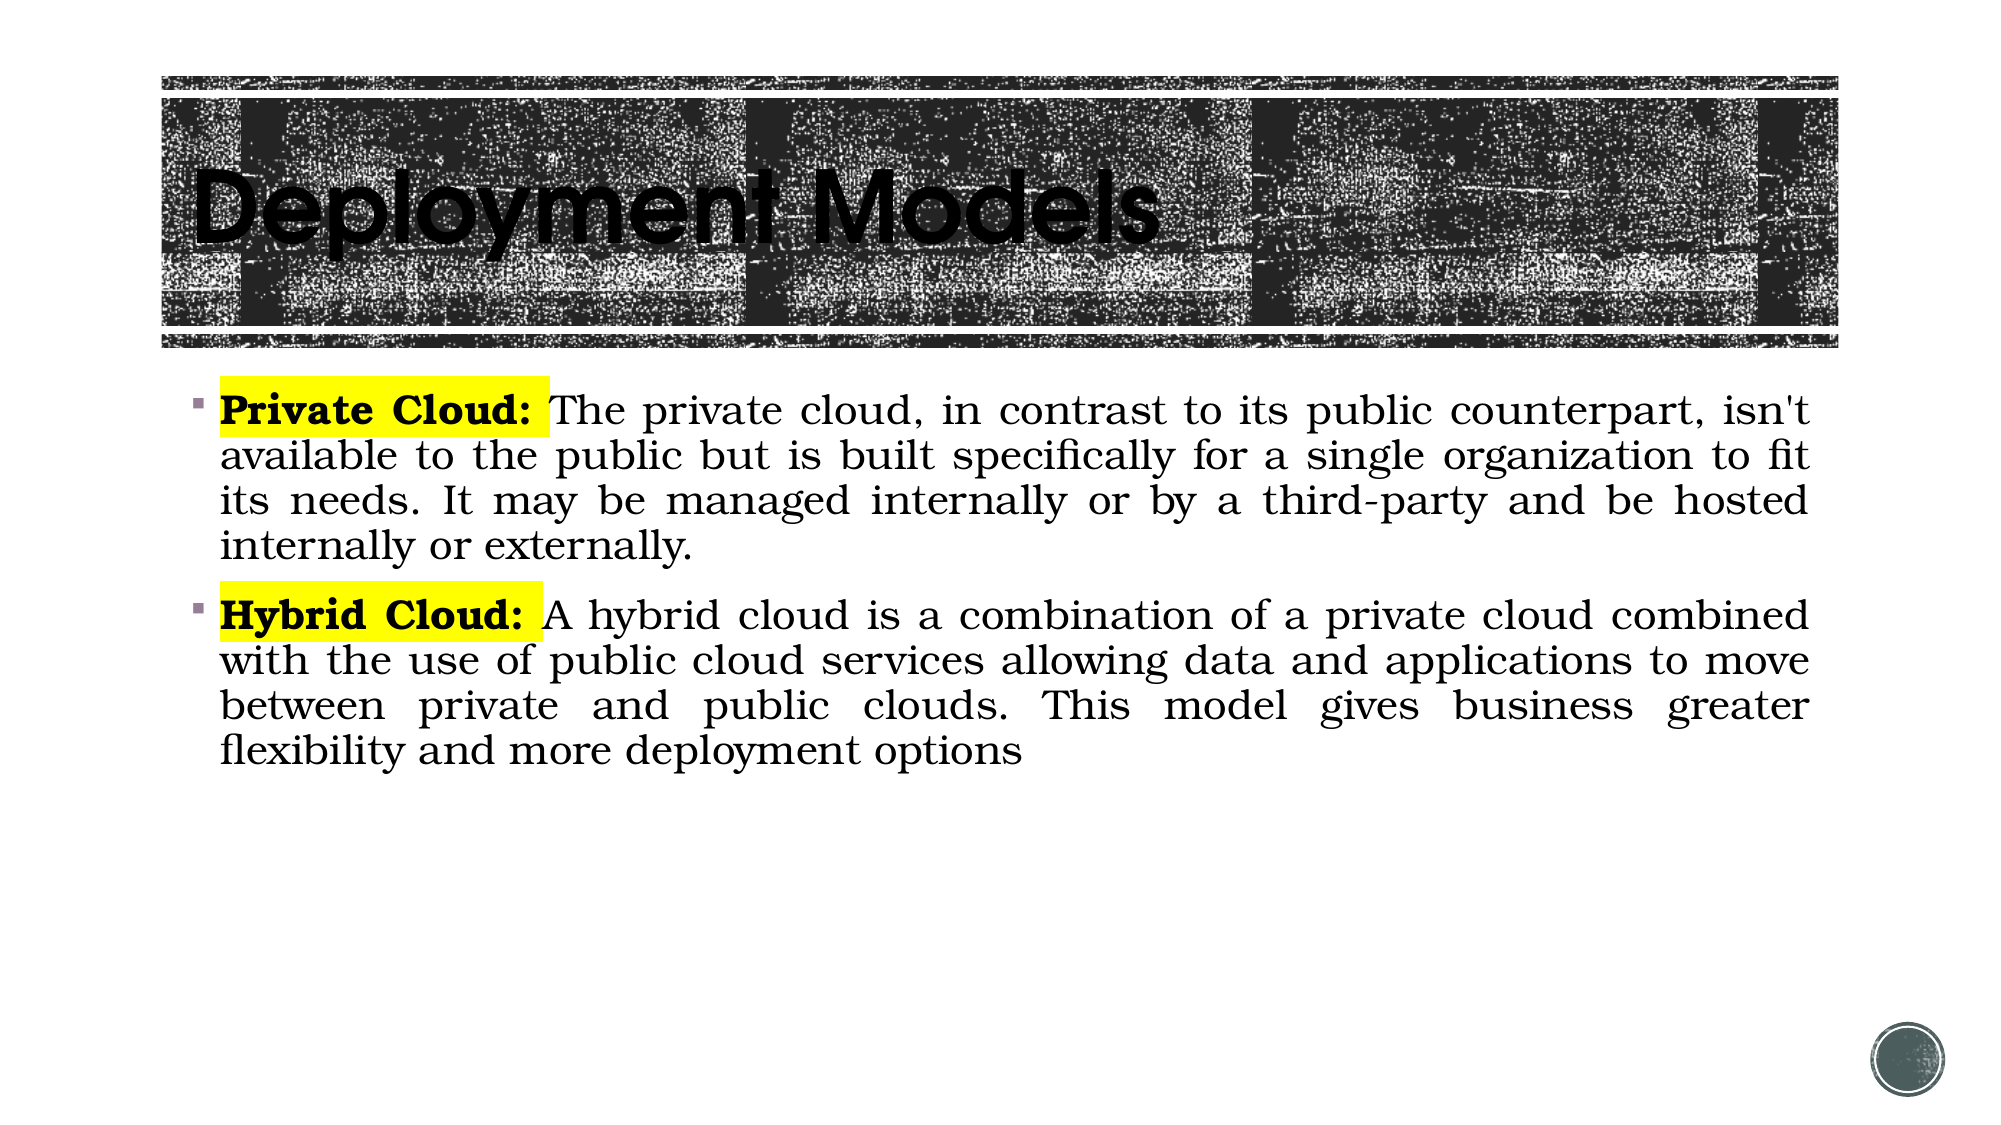

# Deployment Models

Private Cloud: The private cloud, in contrast to its public counterpart, isn't available to the public but is built specifically for a single organization to fit its needs. It may be managed internally or by a third-party and be hosted internally or externally.
Hybrid Cloud: A hybrid cloud is a combination of a private cloud combined with the use of public cloud services allowing data and applications to move between private and public clouds. This model gives business greater flexibility and more deployment options